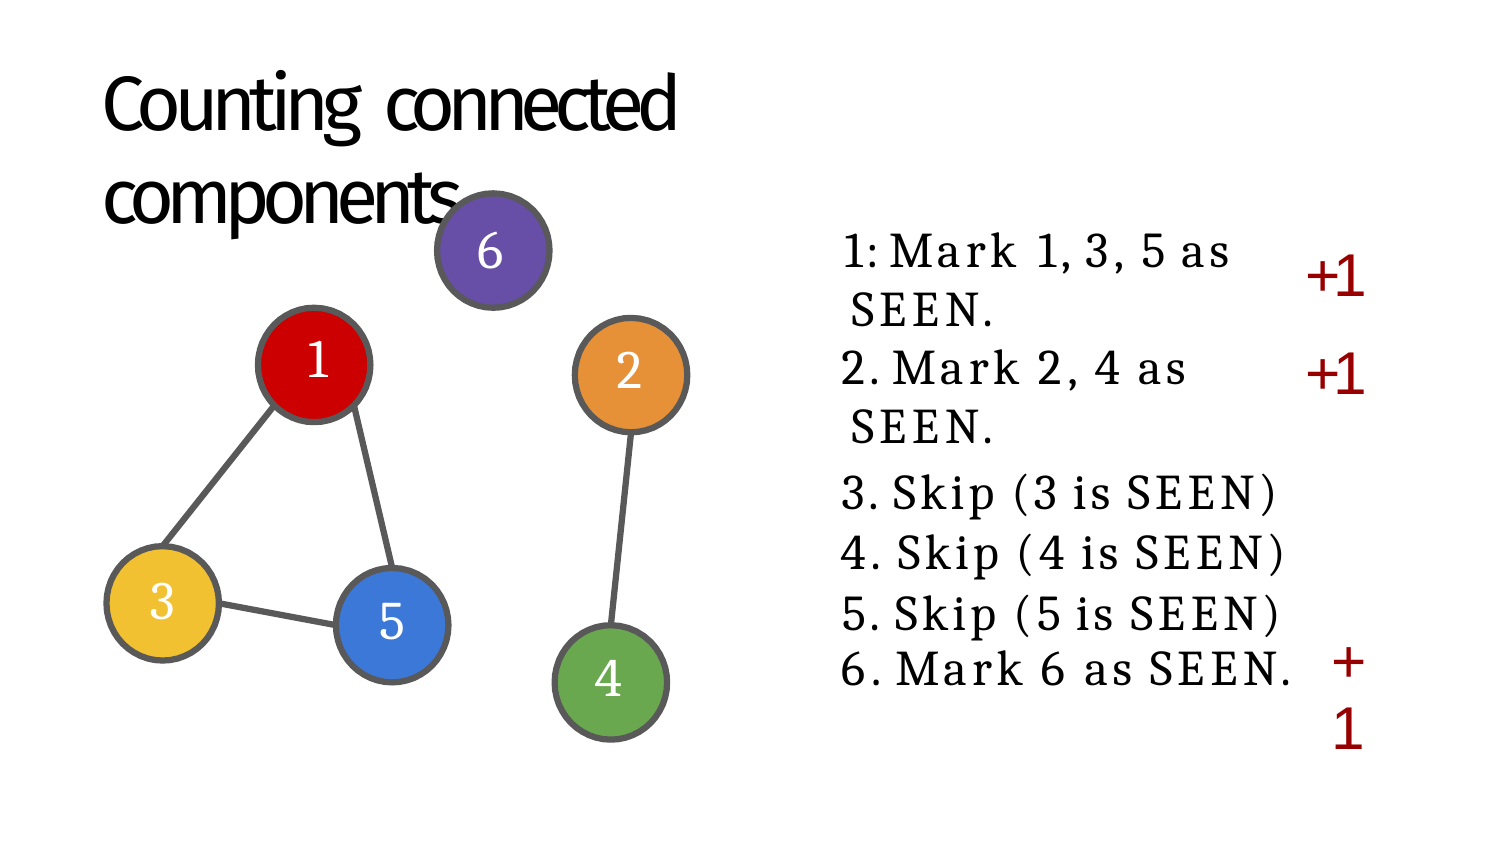

# Counting connected components

|  | 1 |  | 6 | 2 | 1: Mark 1, 3, 5 as SEEN. 2. Mark 2, 4 as SEEN. | +1 +1 |
| --- | --- | --- | --- | --- | --- | --- |
|  |  |  |  |  | 3. Skip (3 is SEEN) |  |
| 3 |  | 5 |  | 4 | 4. Skip (4 is SEEN) 6. Mark 6 as SEEN. | +1 |

5. Skip (5 is SEEN)